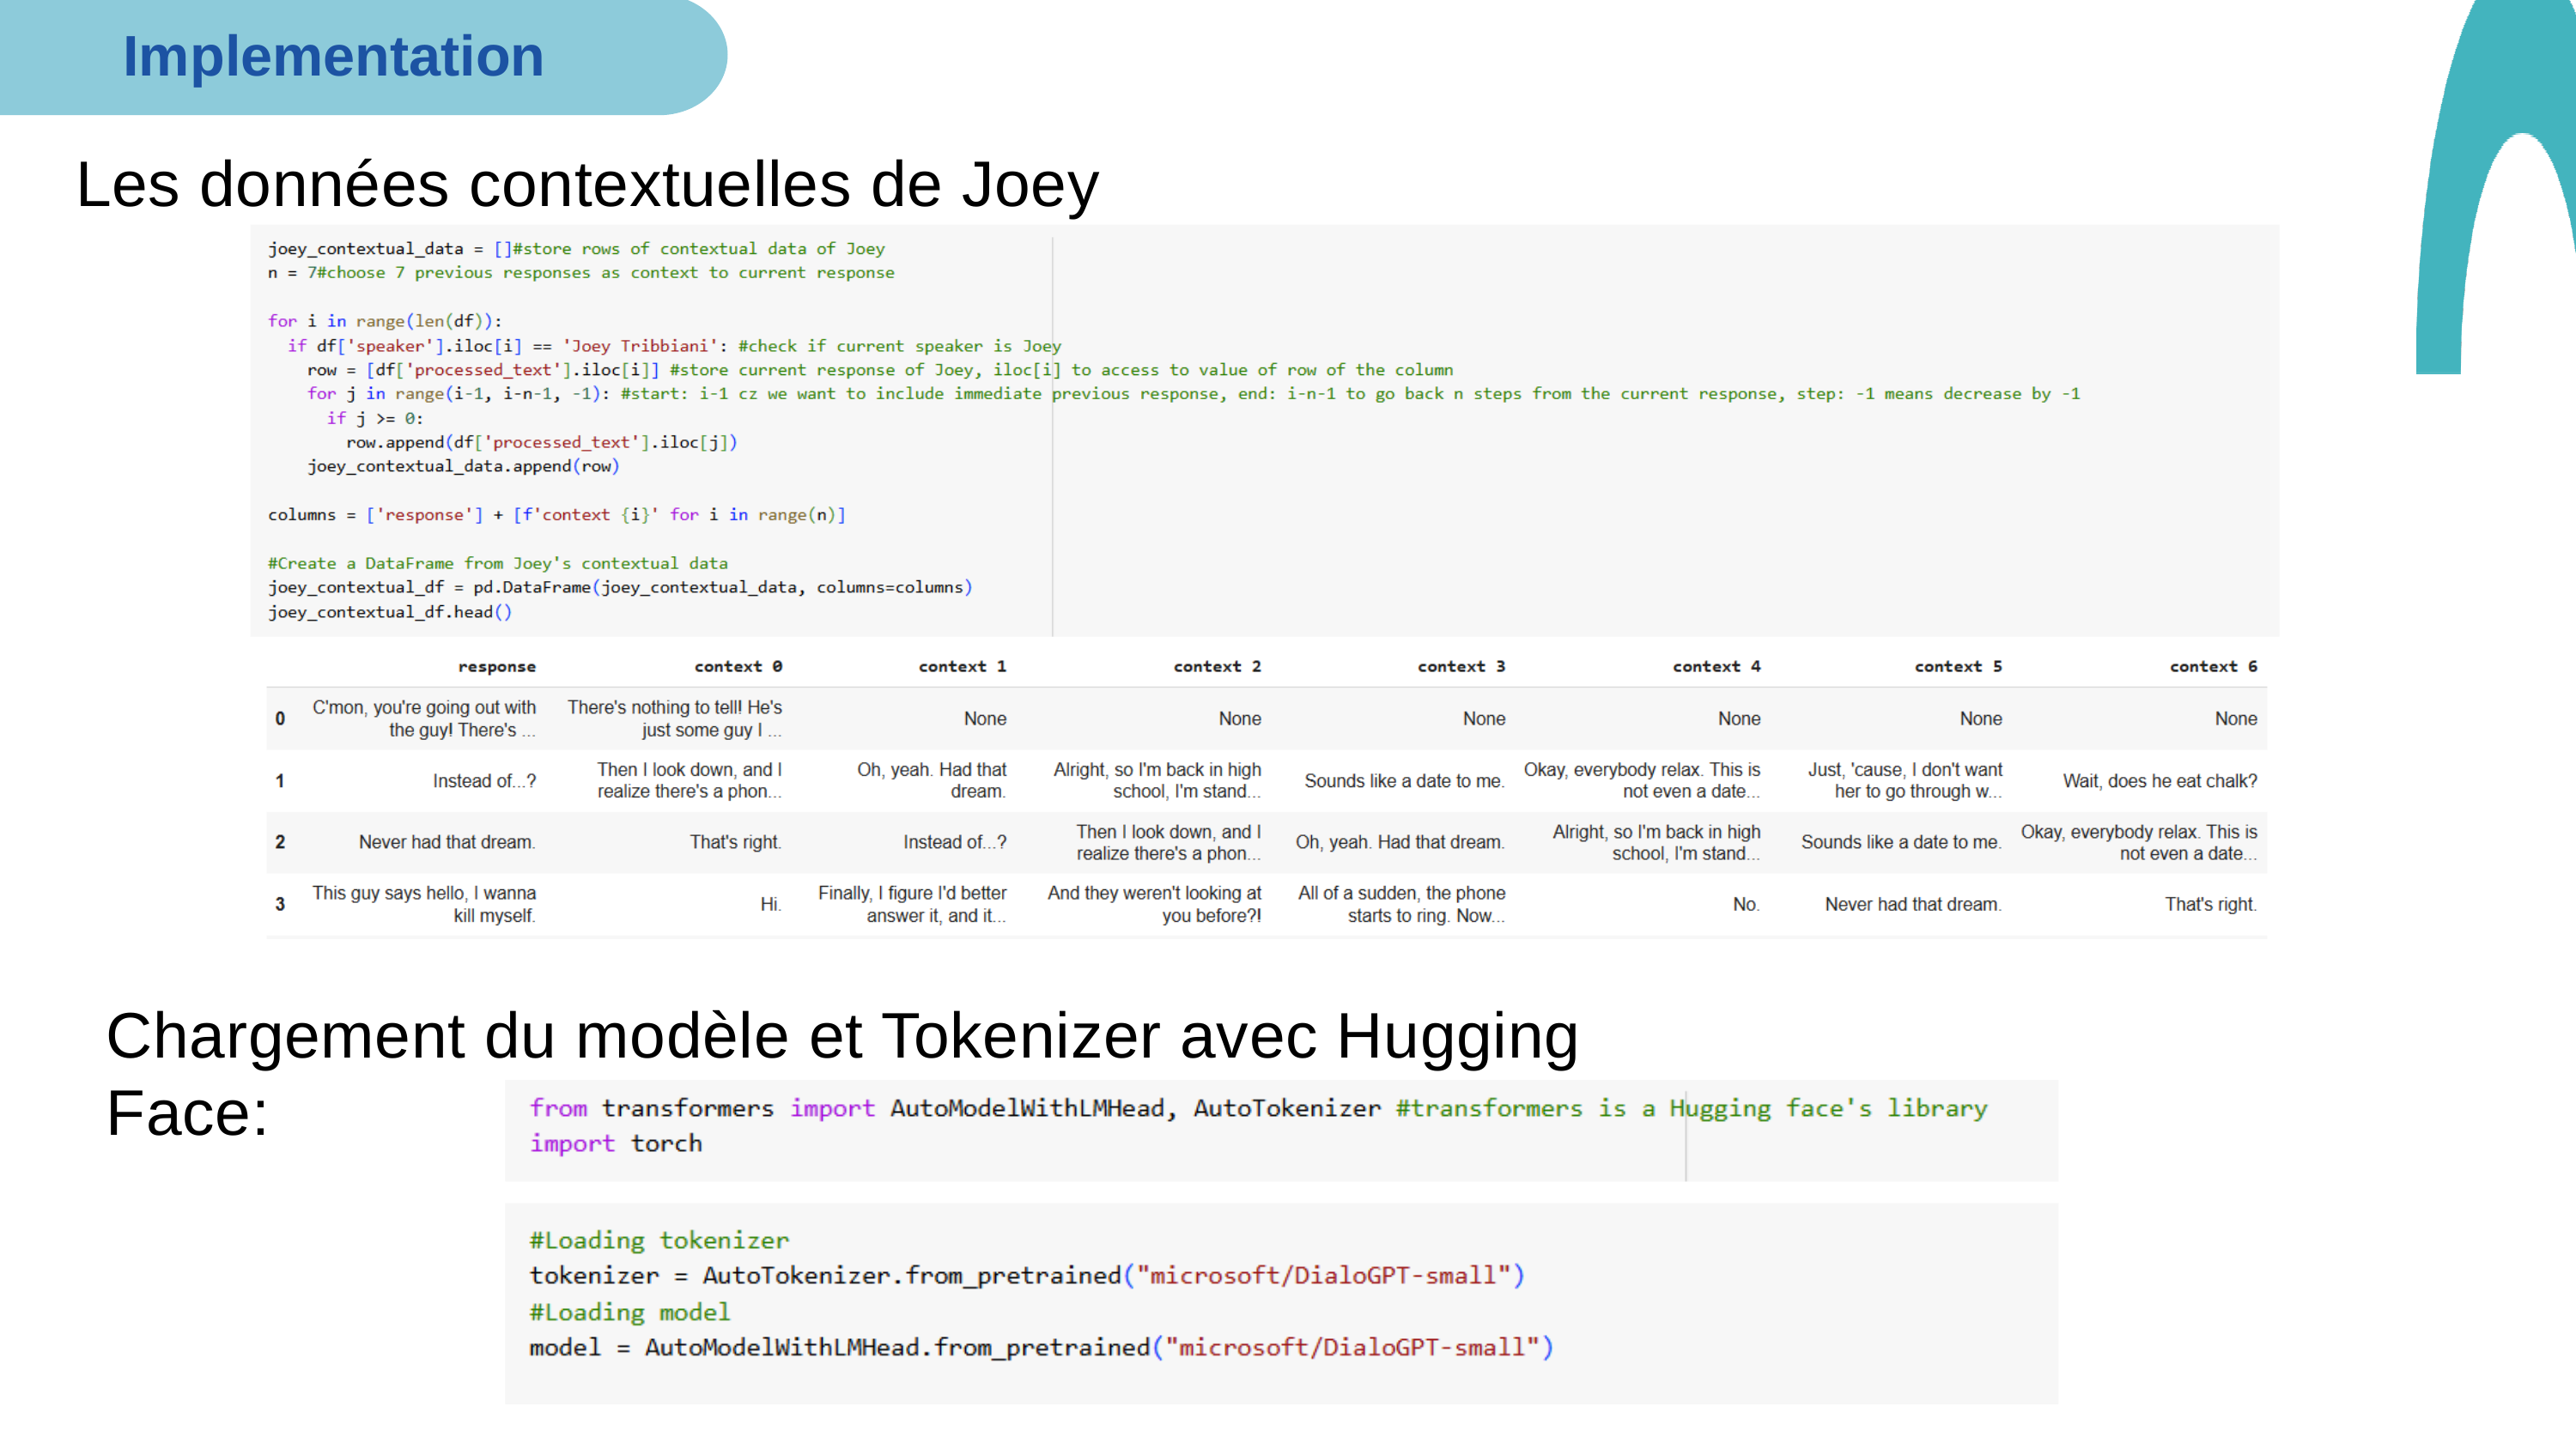

Implementation

Les données contextuelles de Joey

Chargement du modèle et Tokenizer avec Hugging Face: